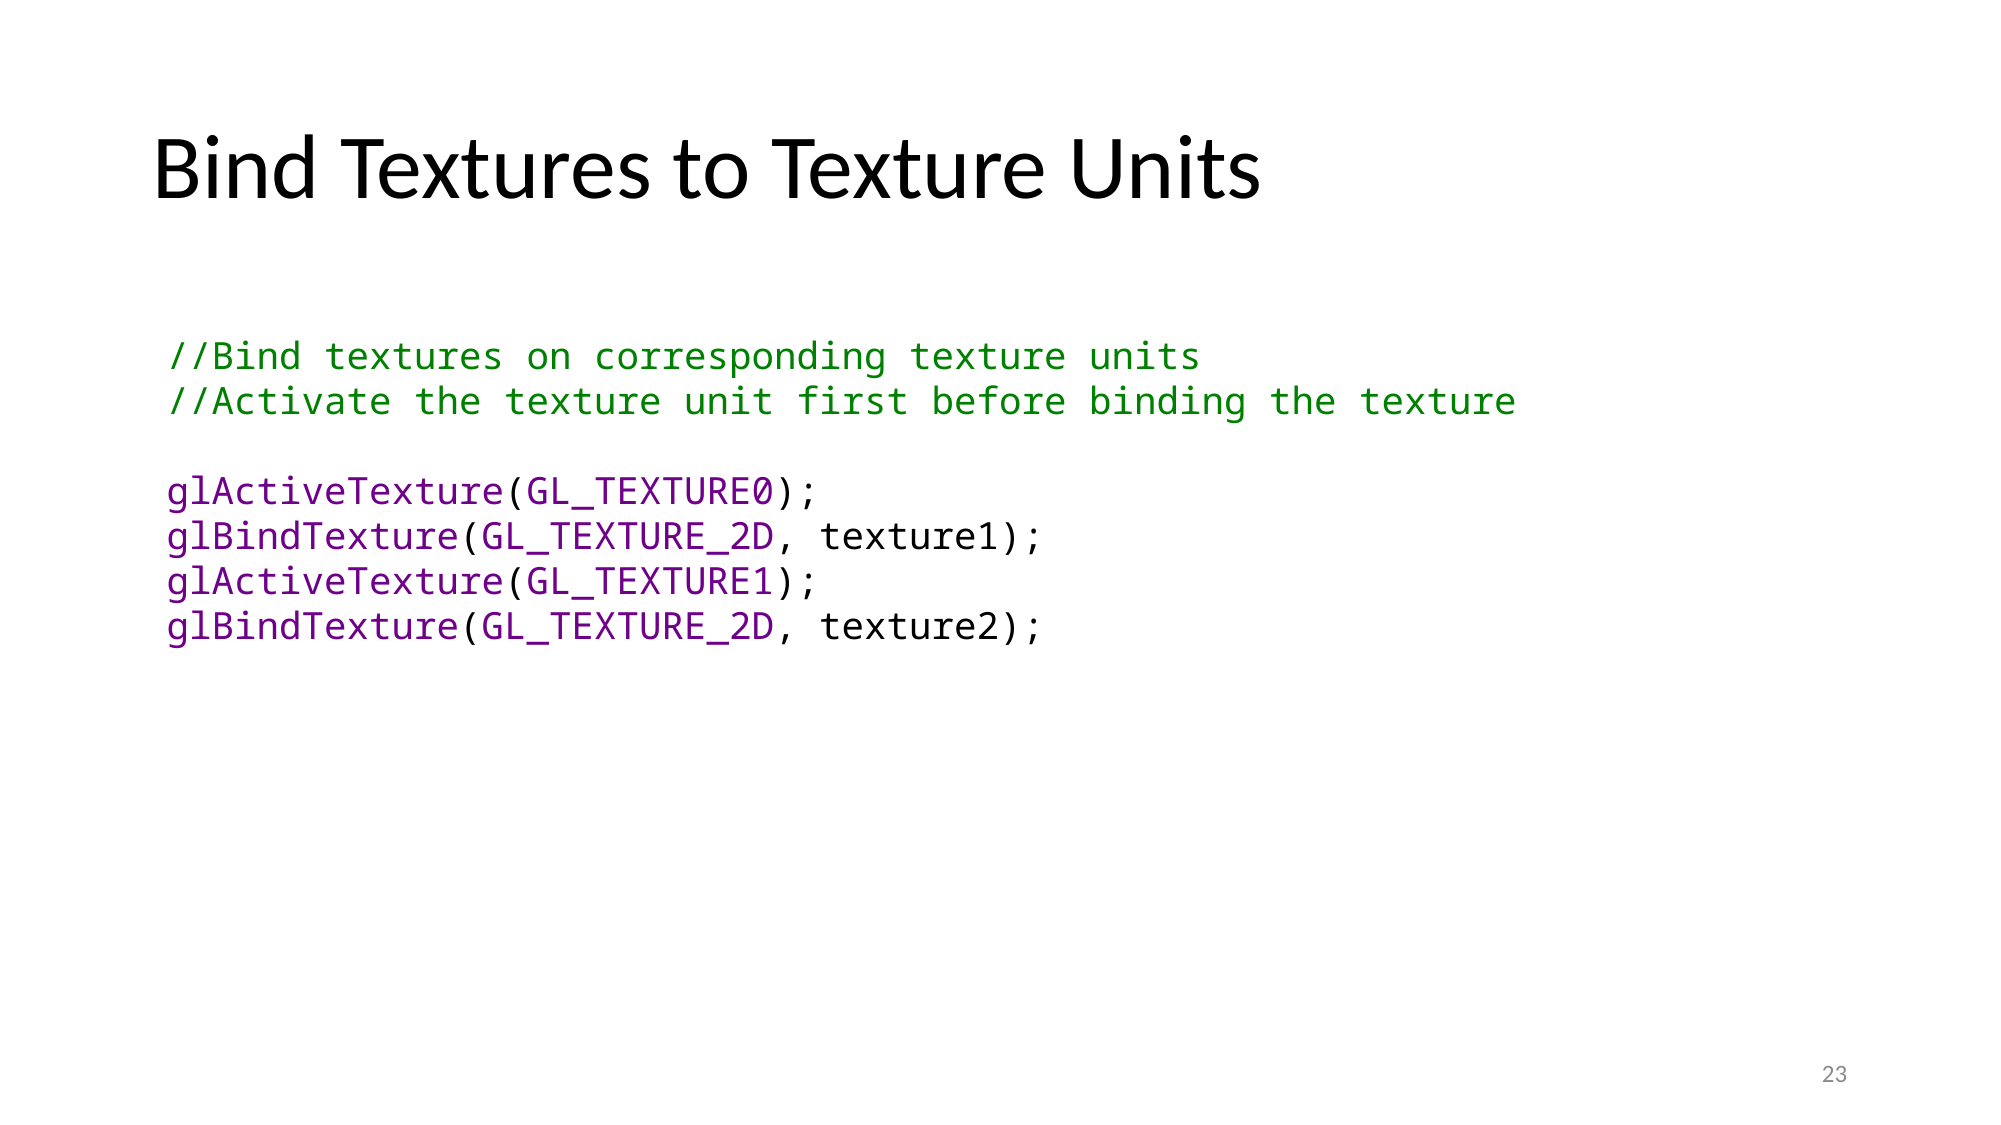

# Bind Textures to Texture Units
//Bind textures on corresponding texture units
//Activate the texture unit first before binding the texture

glActiveTexture(GL_TEXTURE0);
glBindTexture(GL_TEXTURE_2D, texture1);
glActiveTexture(GL_TEXTURE1);
glBindTexture(GL_TEXTURE_2D, texture2);
23